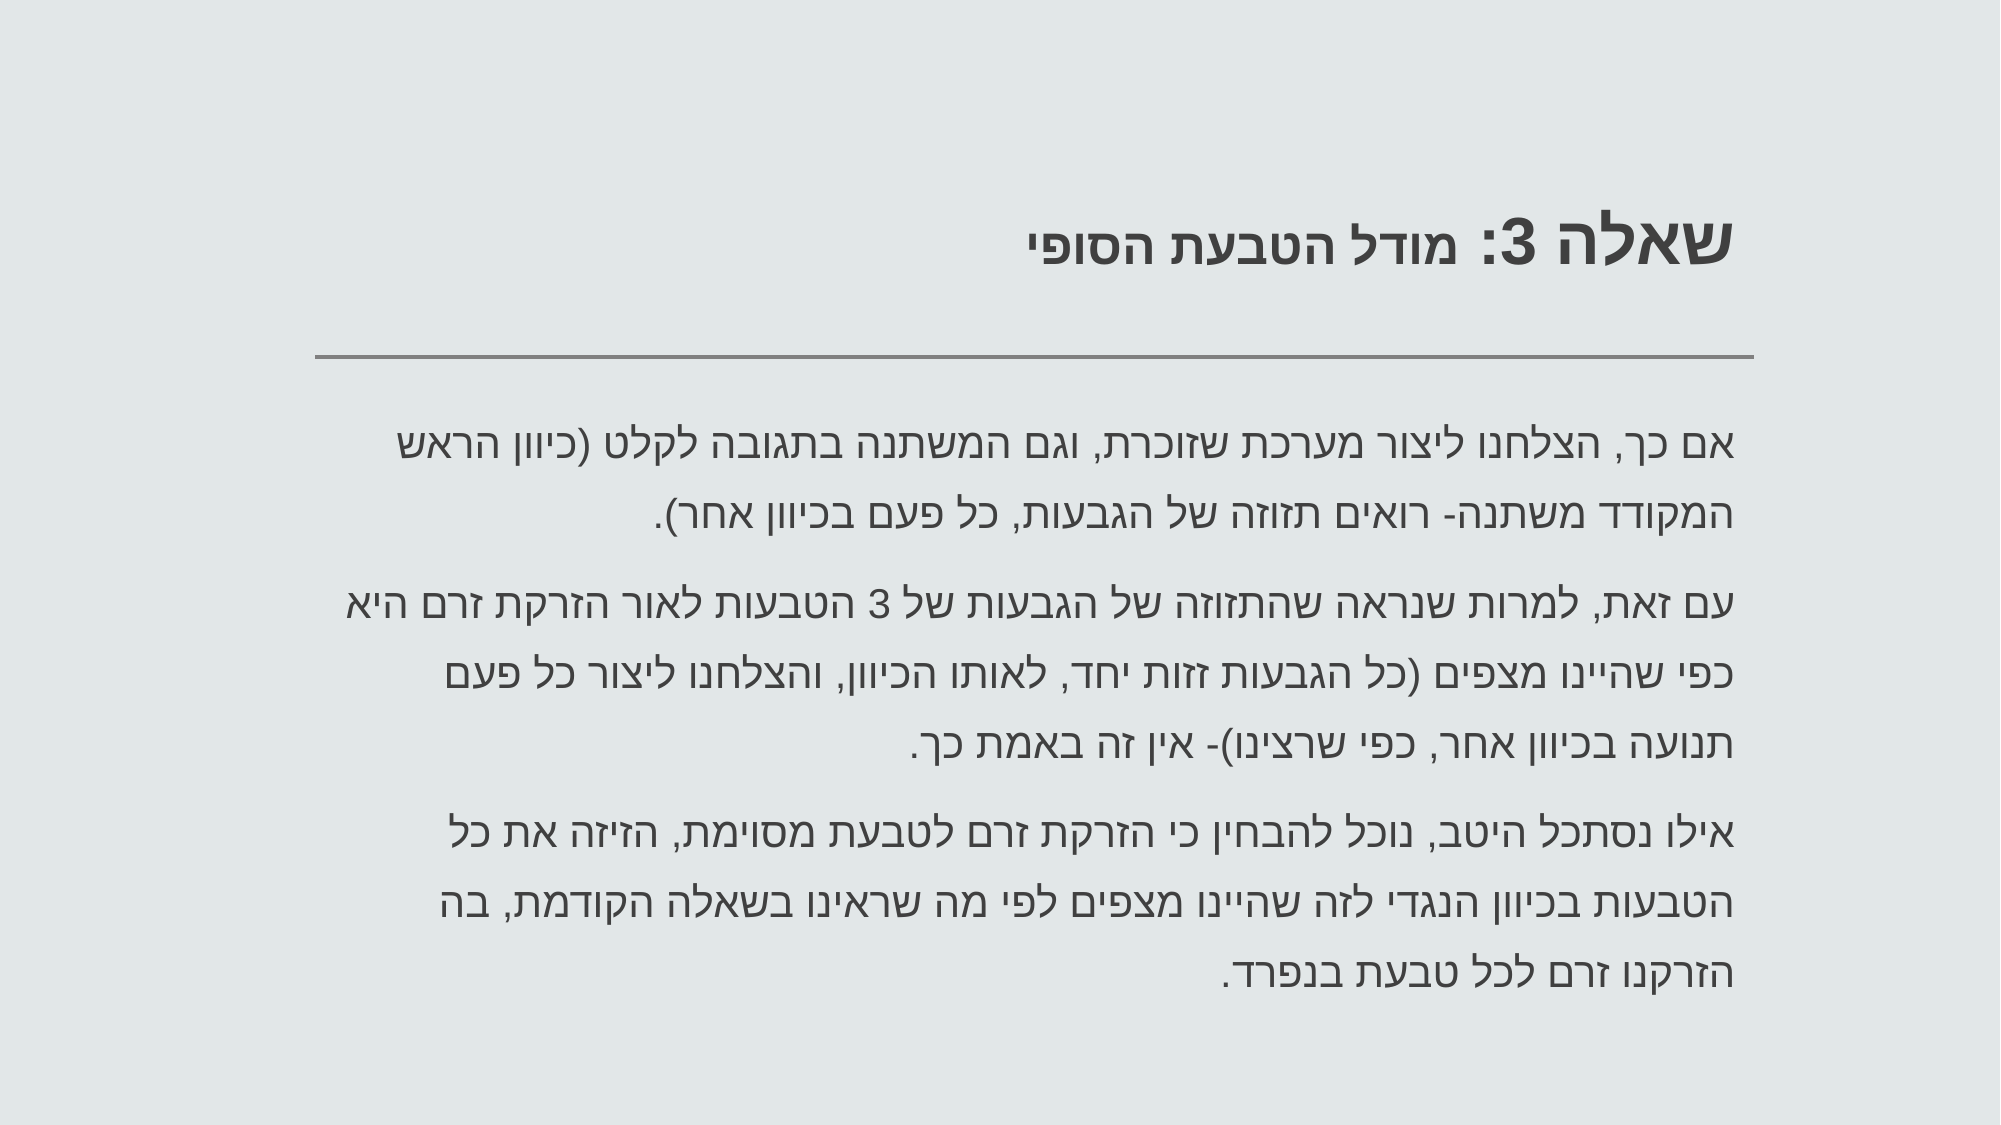

# שאלה 3: מודל הטבעת הסופי
אם כך, הצלחנו ליצור מערכת שזוכרת, וגם המשתנה בתגובה לקלט (כיוון הראש המקודד משתנה- רואים תזוזה של הגבעות, כל פעם בכיוון אחר).
עם זאת, למרות שנראה שהתזוזה של הגבעות של 3 הטבעות לאור הזרקת זרם היא כפי שהיינו מצפים (כל הגבעות זזות יחד, לאותו הכיוון, והצלחנו ליצור כל פעם תנועה בכיוון אחר, כפי שרצינו)- אין זה באמת כך.
אילו נסתכל היטב, נוכל להבחין כי הזרקת זרם לטבעת מסוימת, הזיזה את כל הטבעות בכיוון הנגדי לזה שהיינו מצפים לפי מה שראינו בשאלה הקודמת, בה הזרקנו זרם לכל טבעת בנפרד.